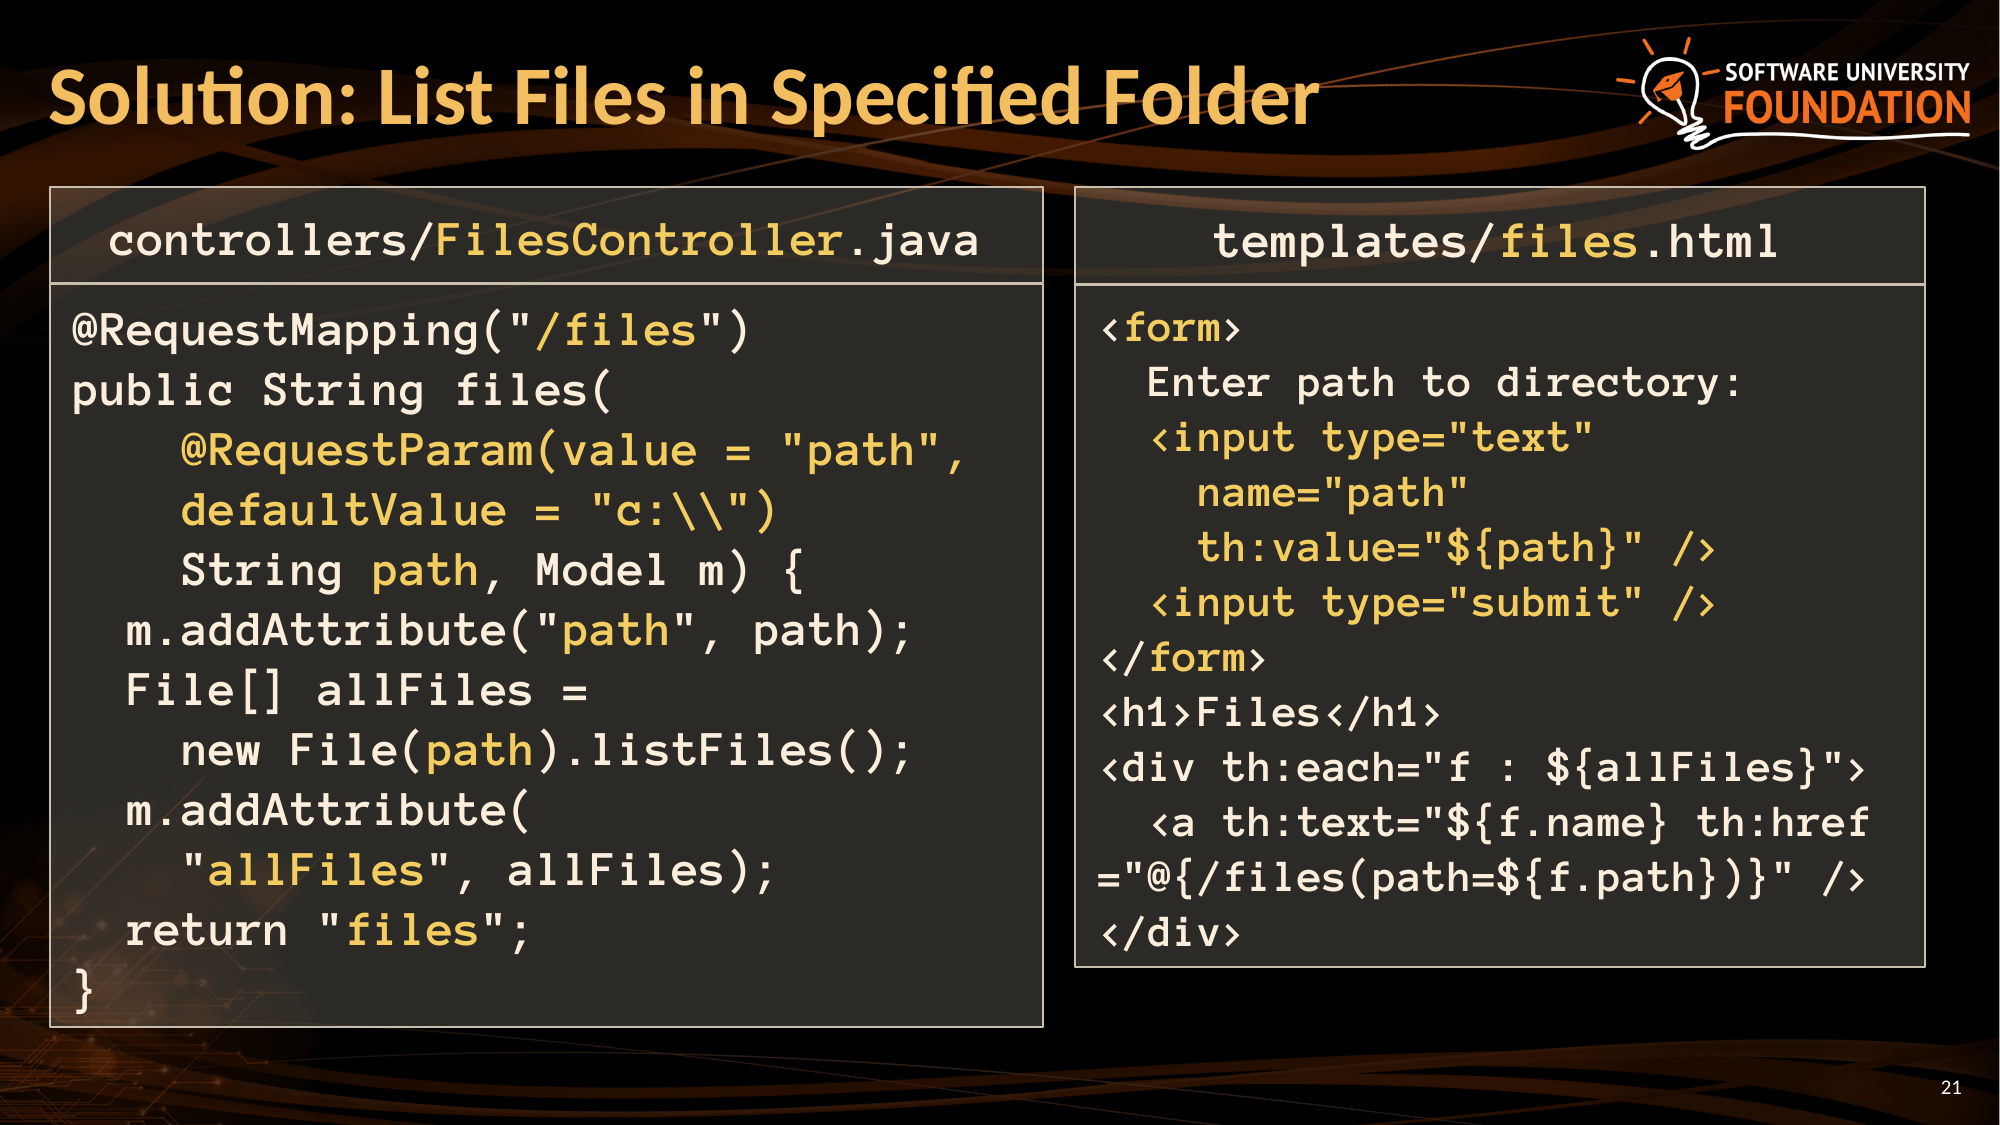

# Solution: List Files in Specified Folder
controllers/FilesController.java
@RequestMapping("/files")
public String files(
    @RequestParam(value = "path",
    defaultValue = "c:\\")
    String path, Model m) {
  m.addAttribute("path", path);
  File[] allFiles =
    new File(path).listFiles();
  m.addAttribute(
    "allFiles", allFiles);
  return "files";
}
templates/files.html
<form>
  Enter path to directory:
  <input type="text"
    name="path"
    th:value="${path}" />
  <input type="submit" />
</form>
<h1>Files</h1>
<div th:each="f : ${allFiles}">
  <a th:text="${f.name} th:href ="@{/files(path=${f.path})}" />
</div>
21